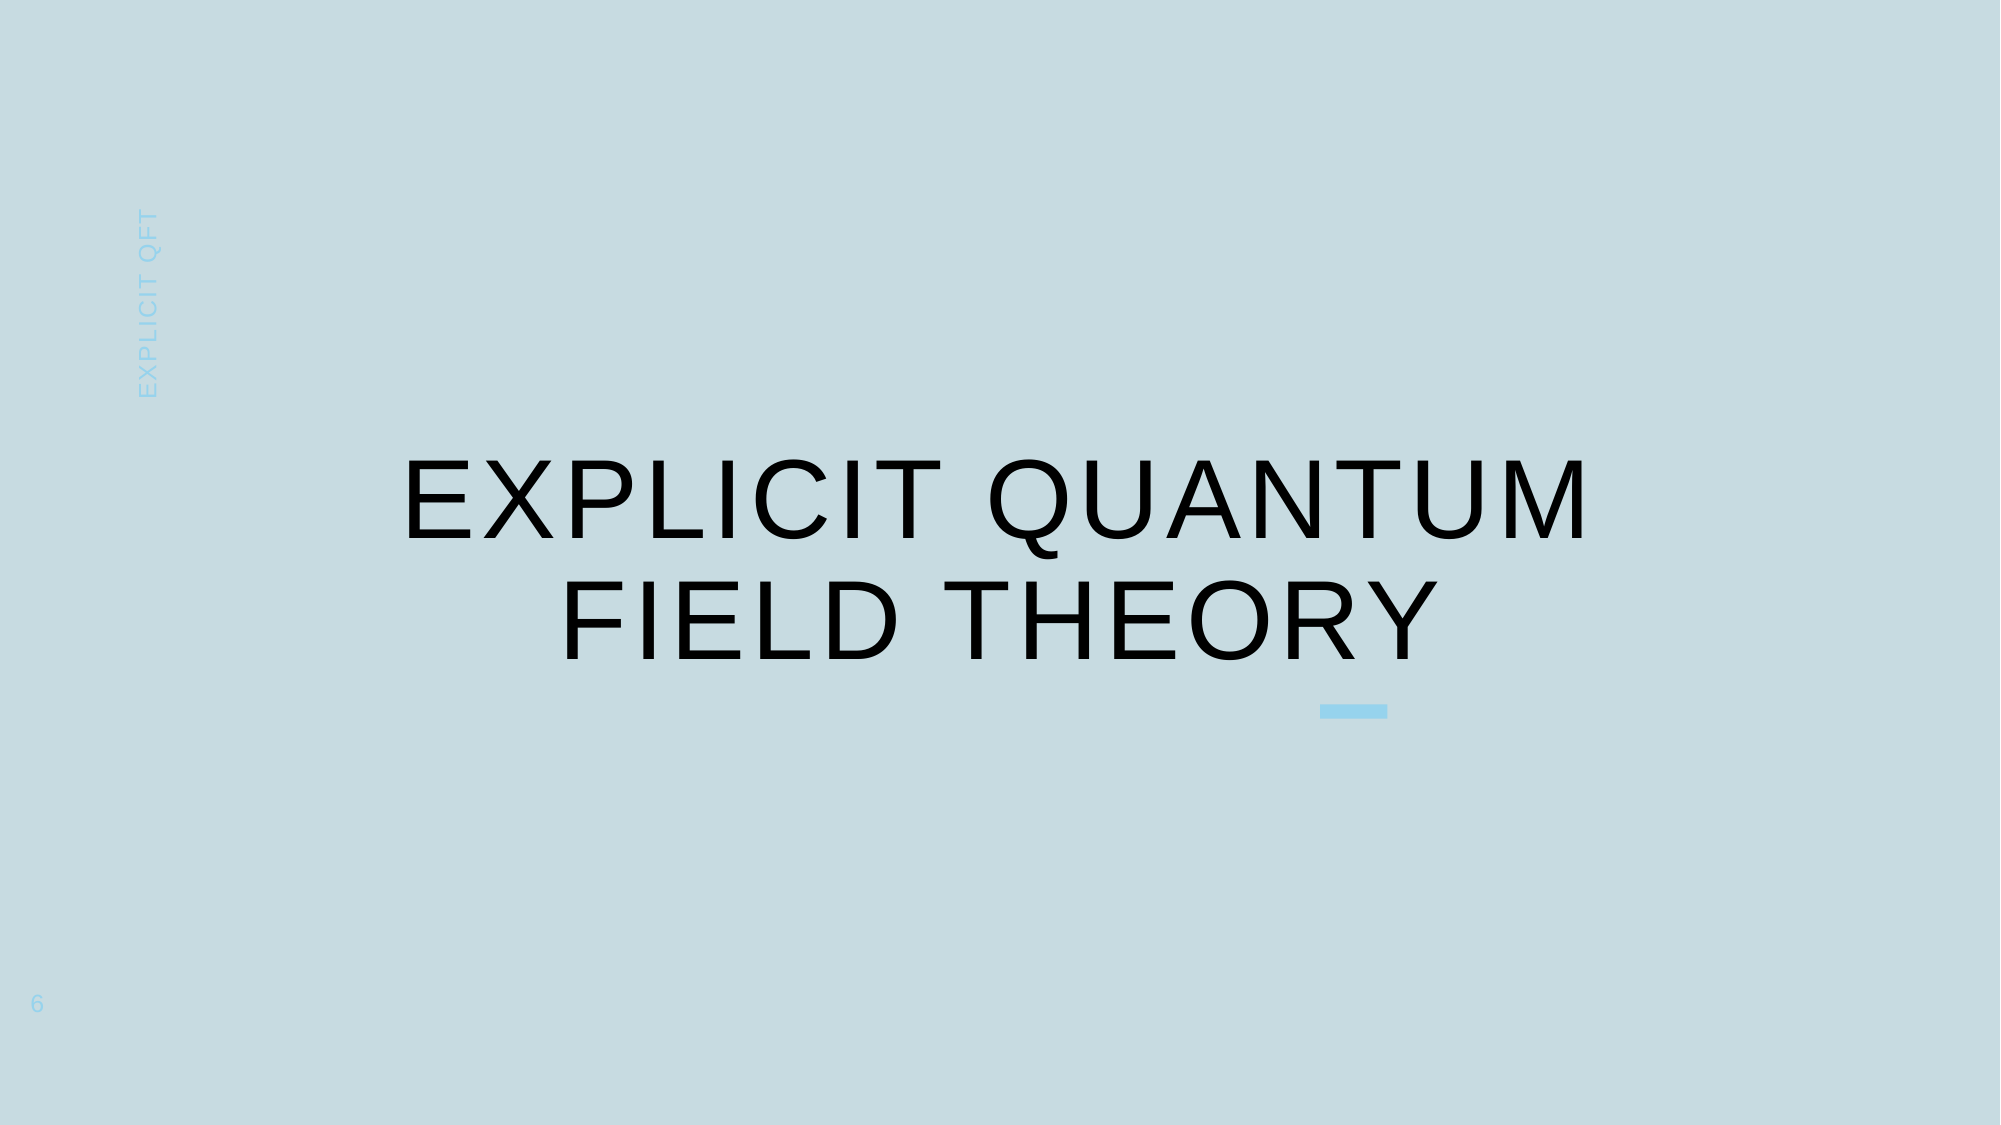

Explicit QFT

# EXPLICIT QUANTUM FIELD THEORY

6